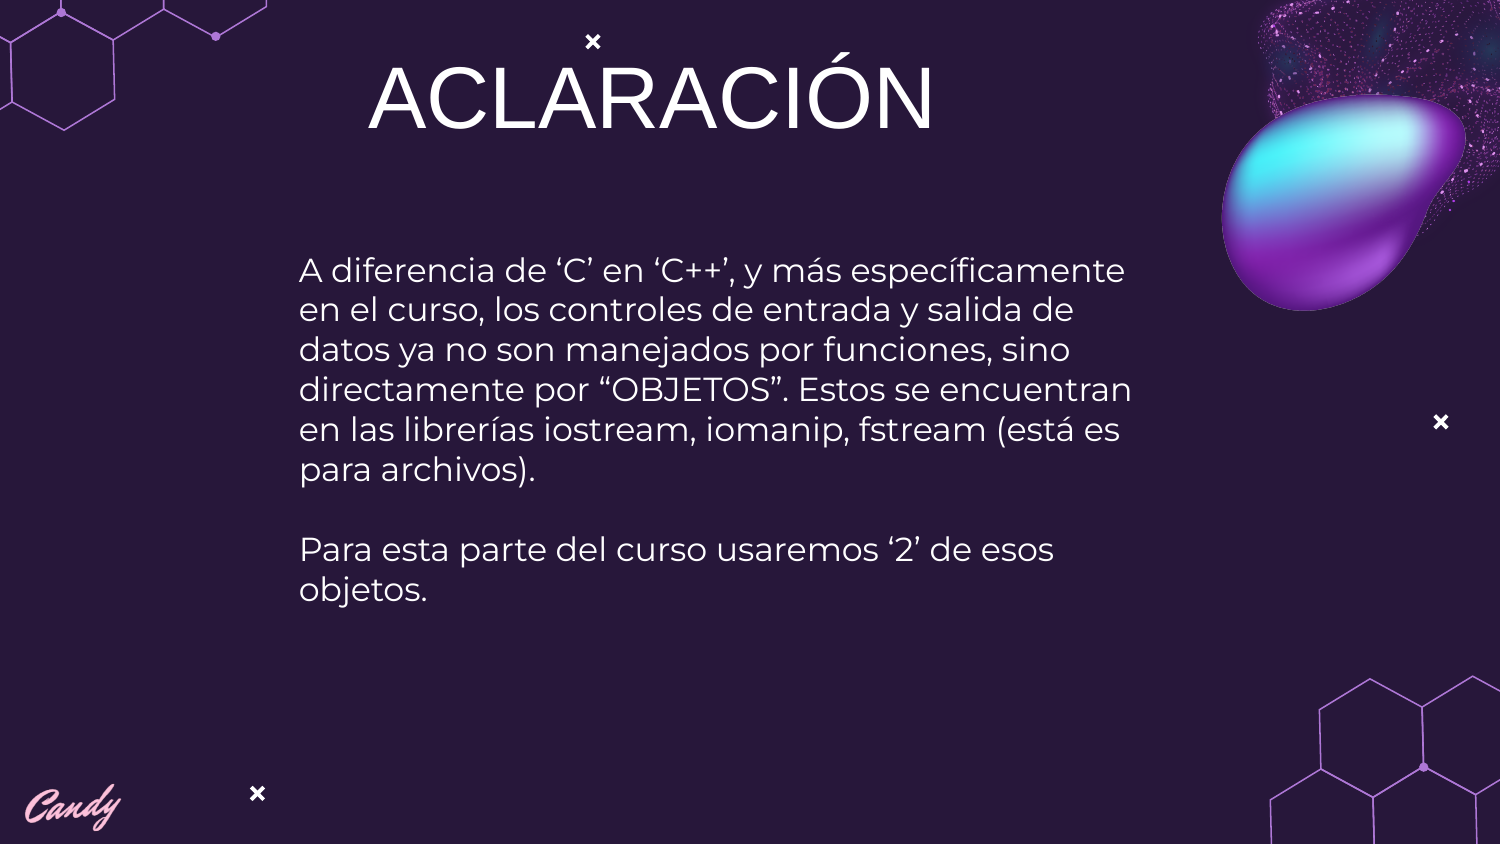

ACLARACIÓN
A diferencia de ‘C’ en ‘C++’, y más específicamente en el curso, los controles de entrada y salida de datos ya no son manejados por funciones, sino directamente por “OBJETOS”. Estos se encuentran en las librerías iostream, iomanip, fstream (está es para archivos).

Para esta parte del curso usaremos ‘2’ de esos objetos.